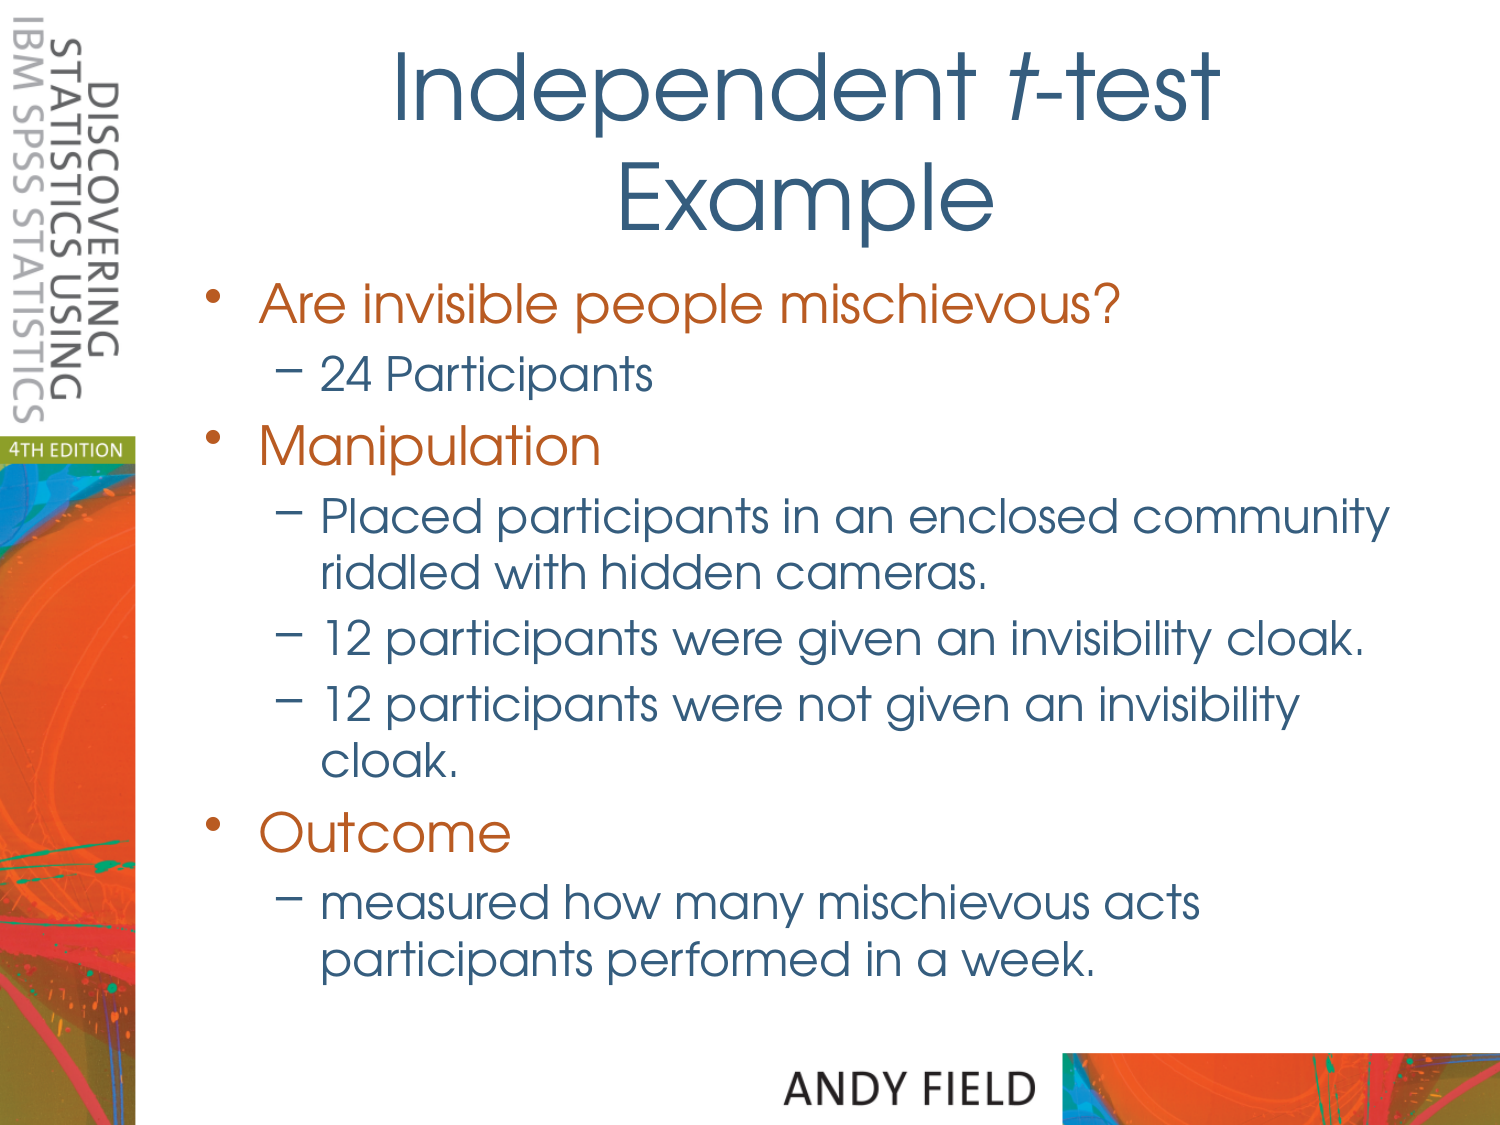

# Independent t-test Example
Are invisible people mischievous?
24 Participants
Manipulation
Placed participants in an enclosed community riddled with hidden cameras.
12 participants were given an invisibility cloak.
12 participants were not given an invisibility cloak.
Outcome
measured how many mischievous acts participants performed in a week.